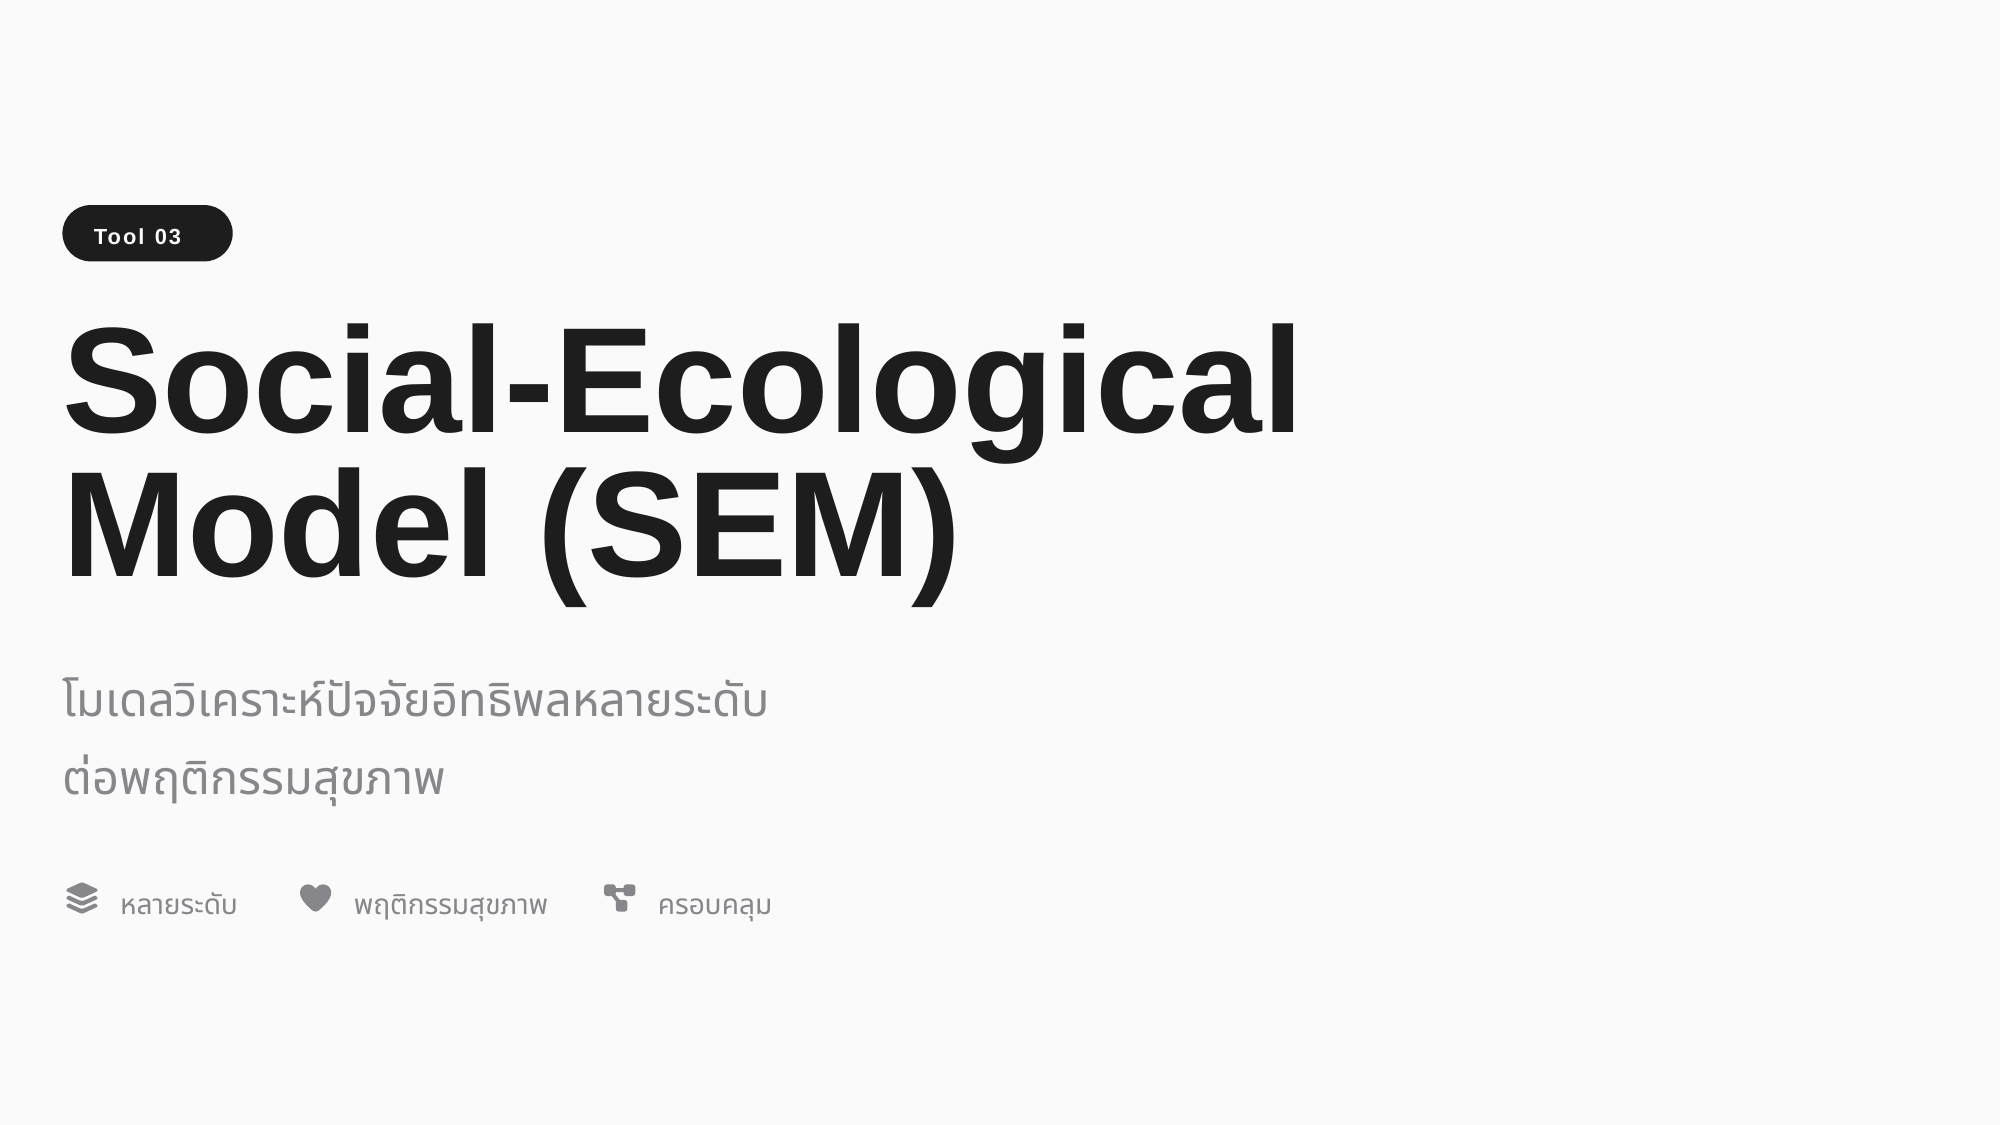

Tool 03
Social-Ecological
Model (SEM)
โมเดลวิเคราะห์ปัจจัยอิทธิพลหลายระดับ
ต่อพฤติกรรมสุขภาพ
หลายระดับ
พฤติกรรมสุขภาพ
ครอบคลุม